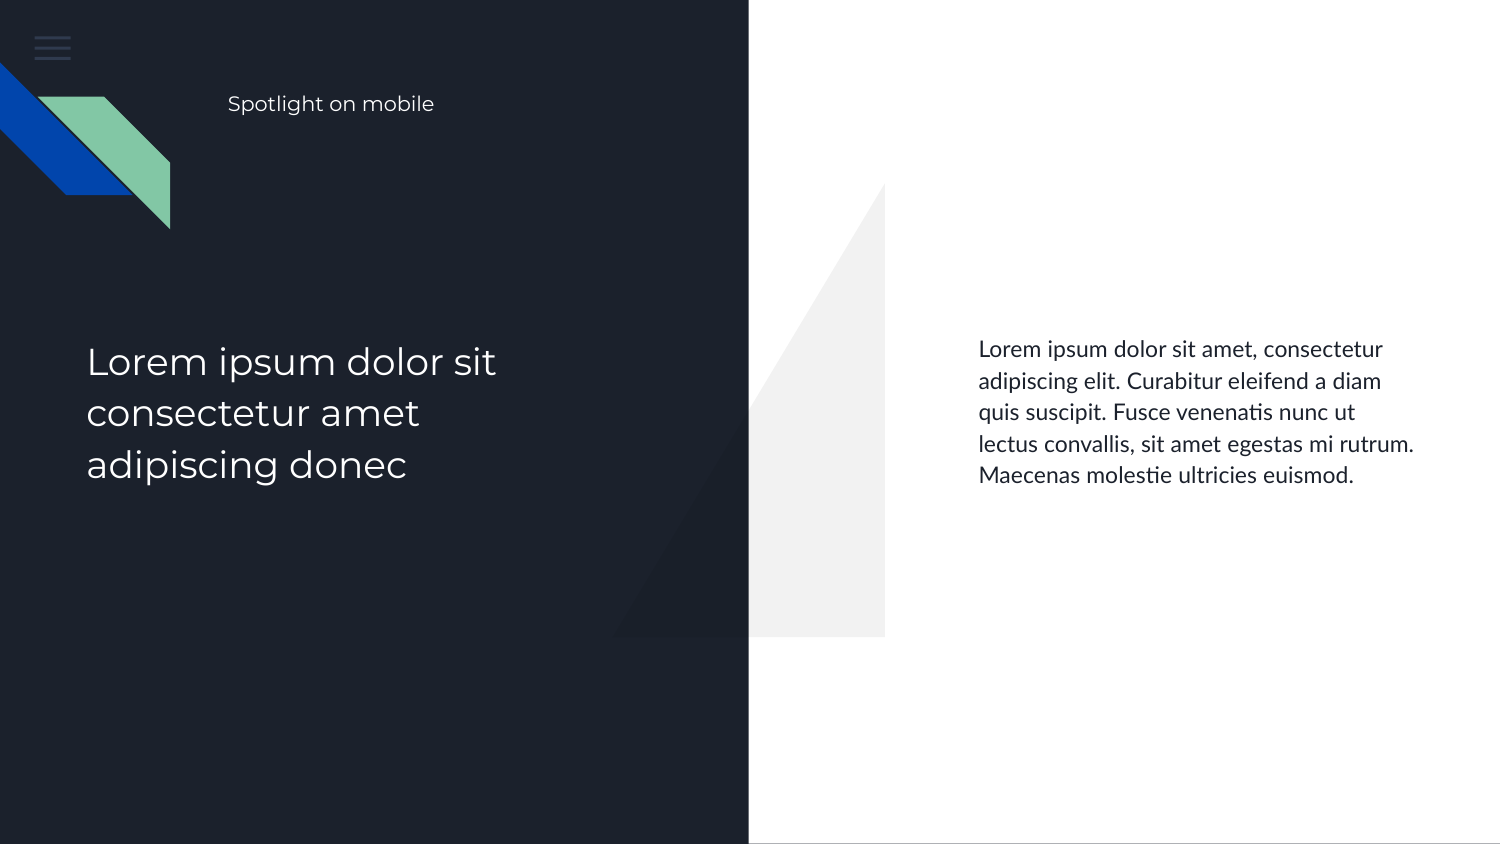

Spotlight on mobile

# Lorem ipsum dolor sit consectetur amet adipiscing donec
Lorem ipsum dolor sit amet, consectetur adipiscing elit. Curabitur eleifend a diam quis suscipit. Fusce venenatis nunc ut lectus convallis, sit amet egestas mi rutrum. Maecenas molestie ultricies euismod.